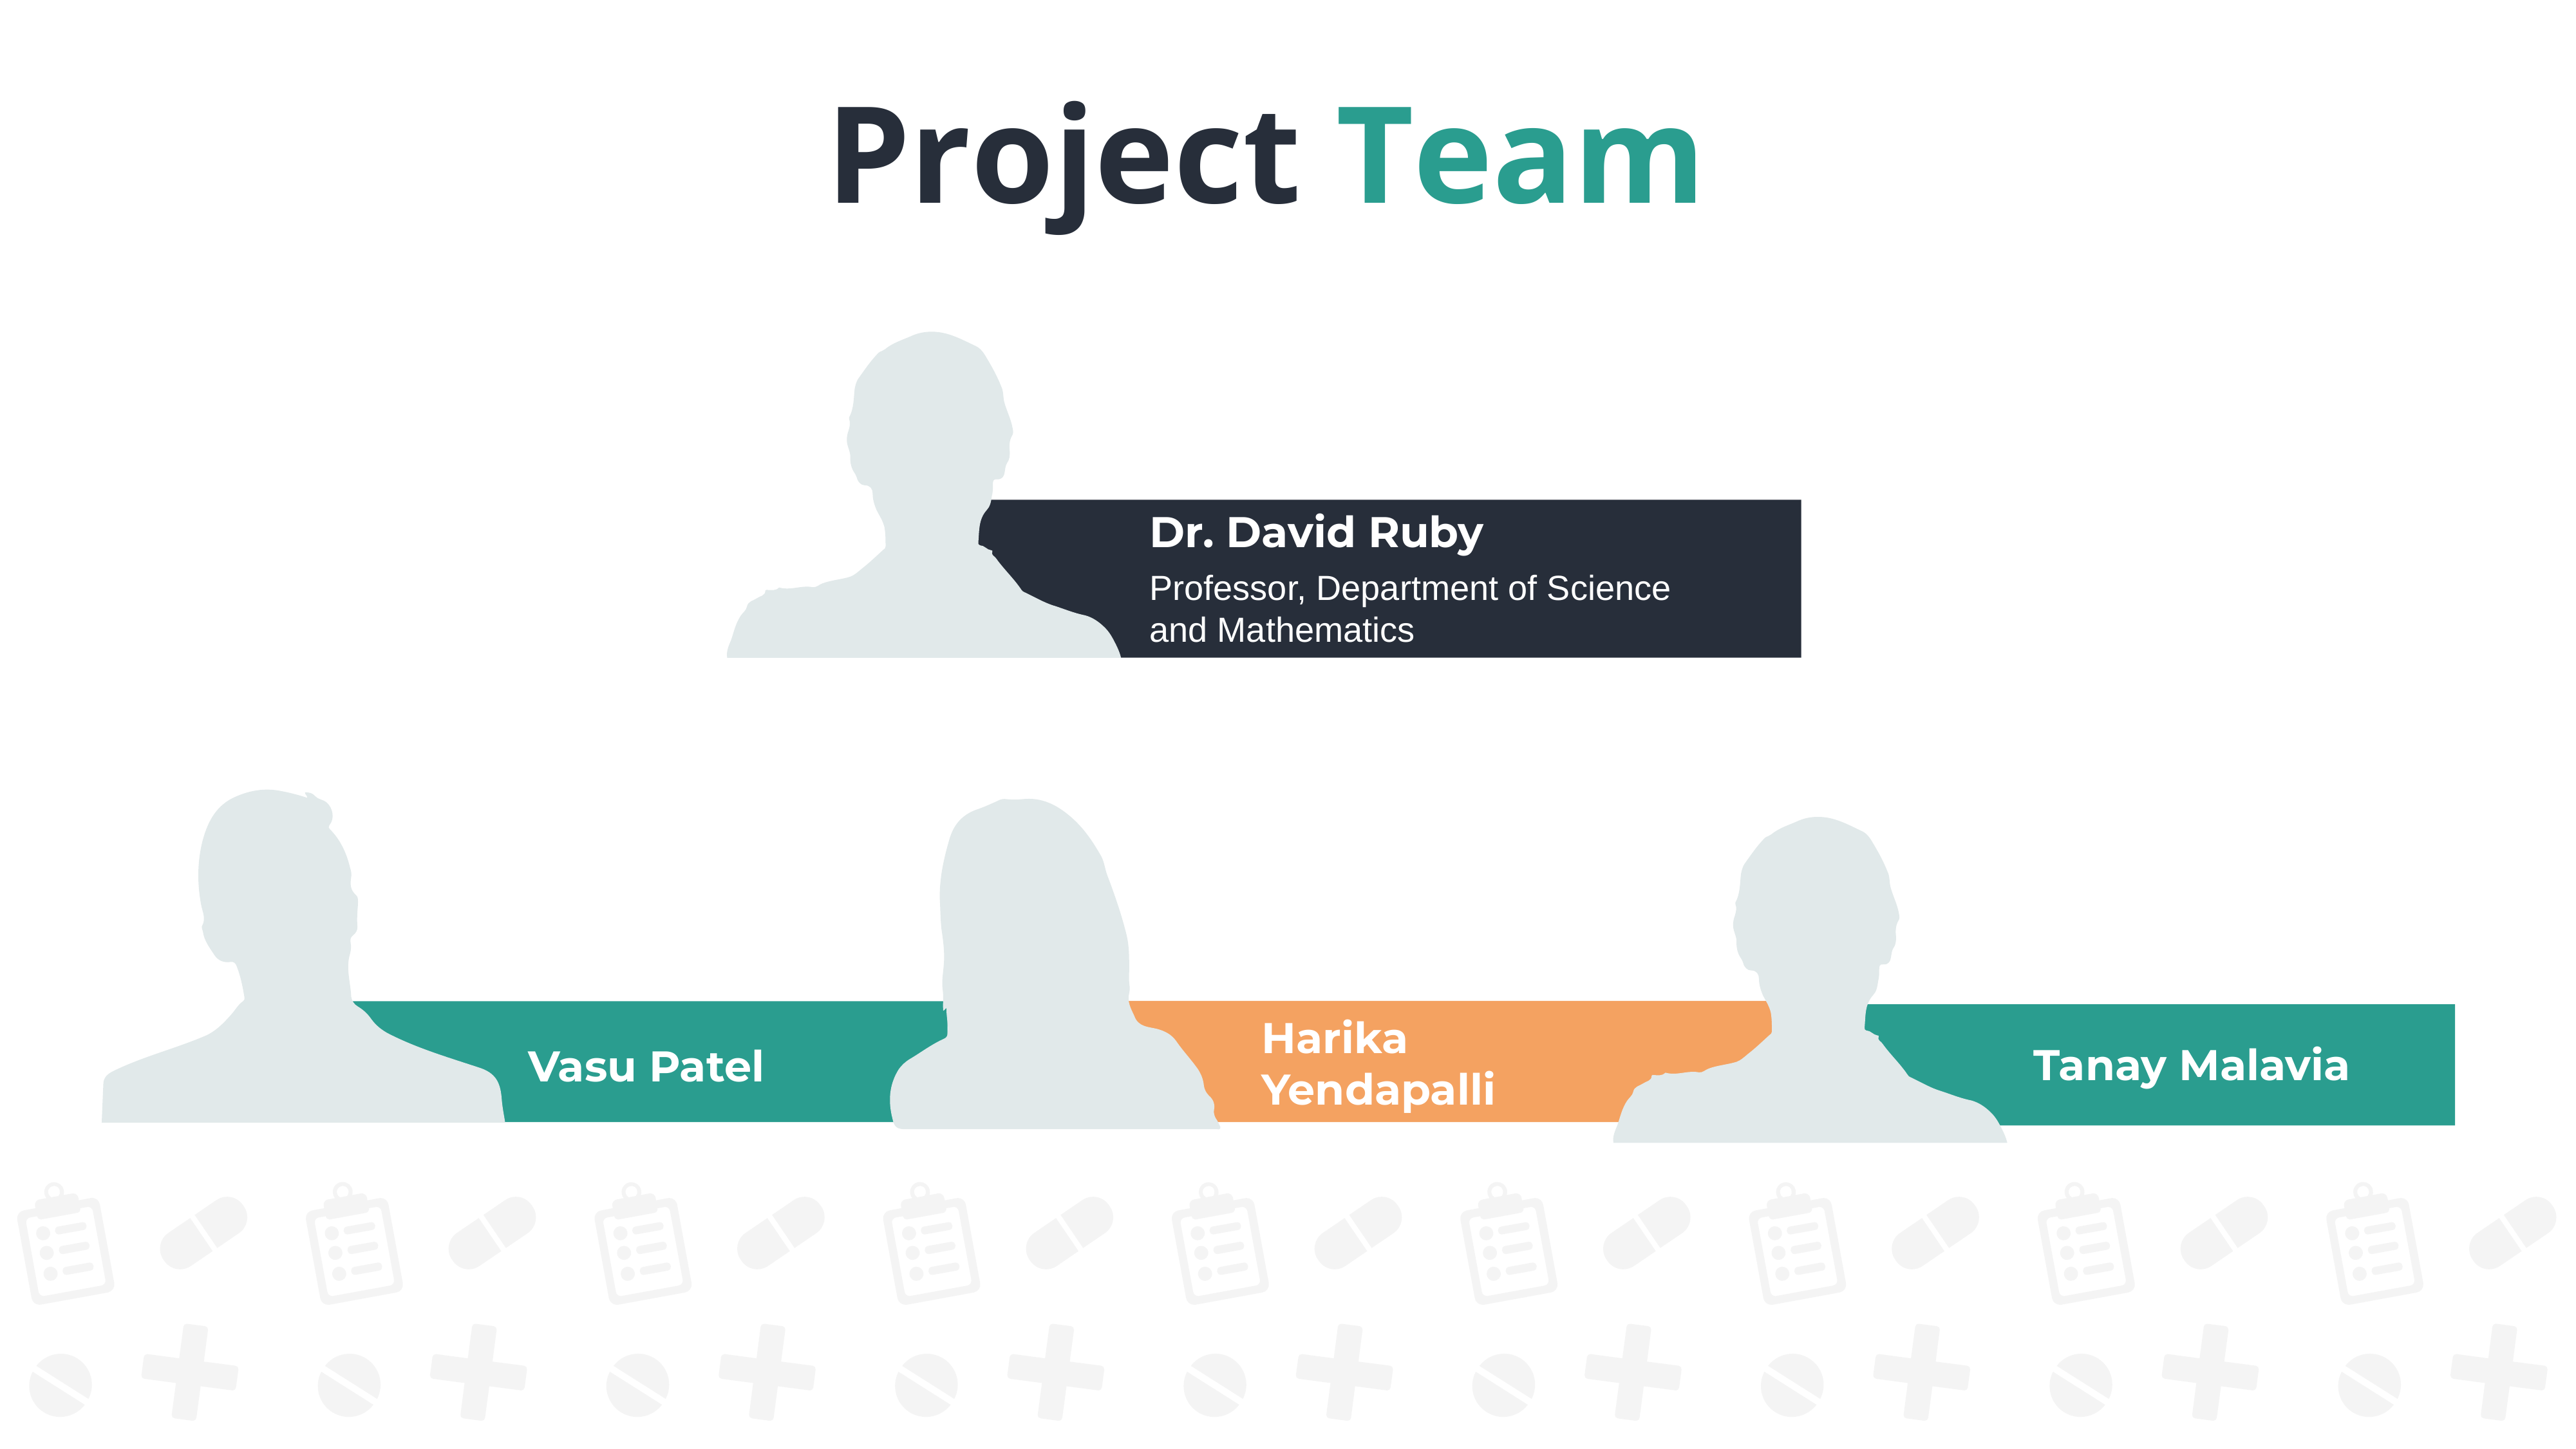

Project Team

Dr. David Ruby
Professor, Department of Science
and Mathematics

Harika Yendapalli
Tanay Malavia
Vasu Patel